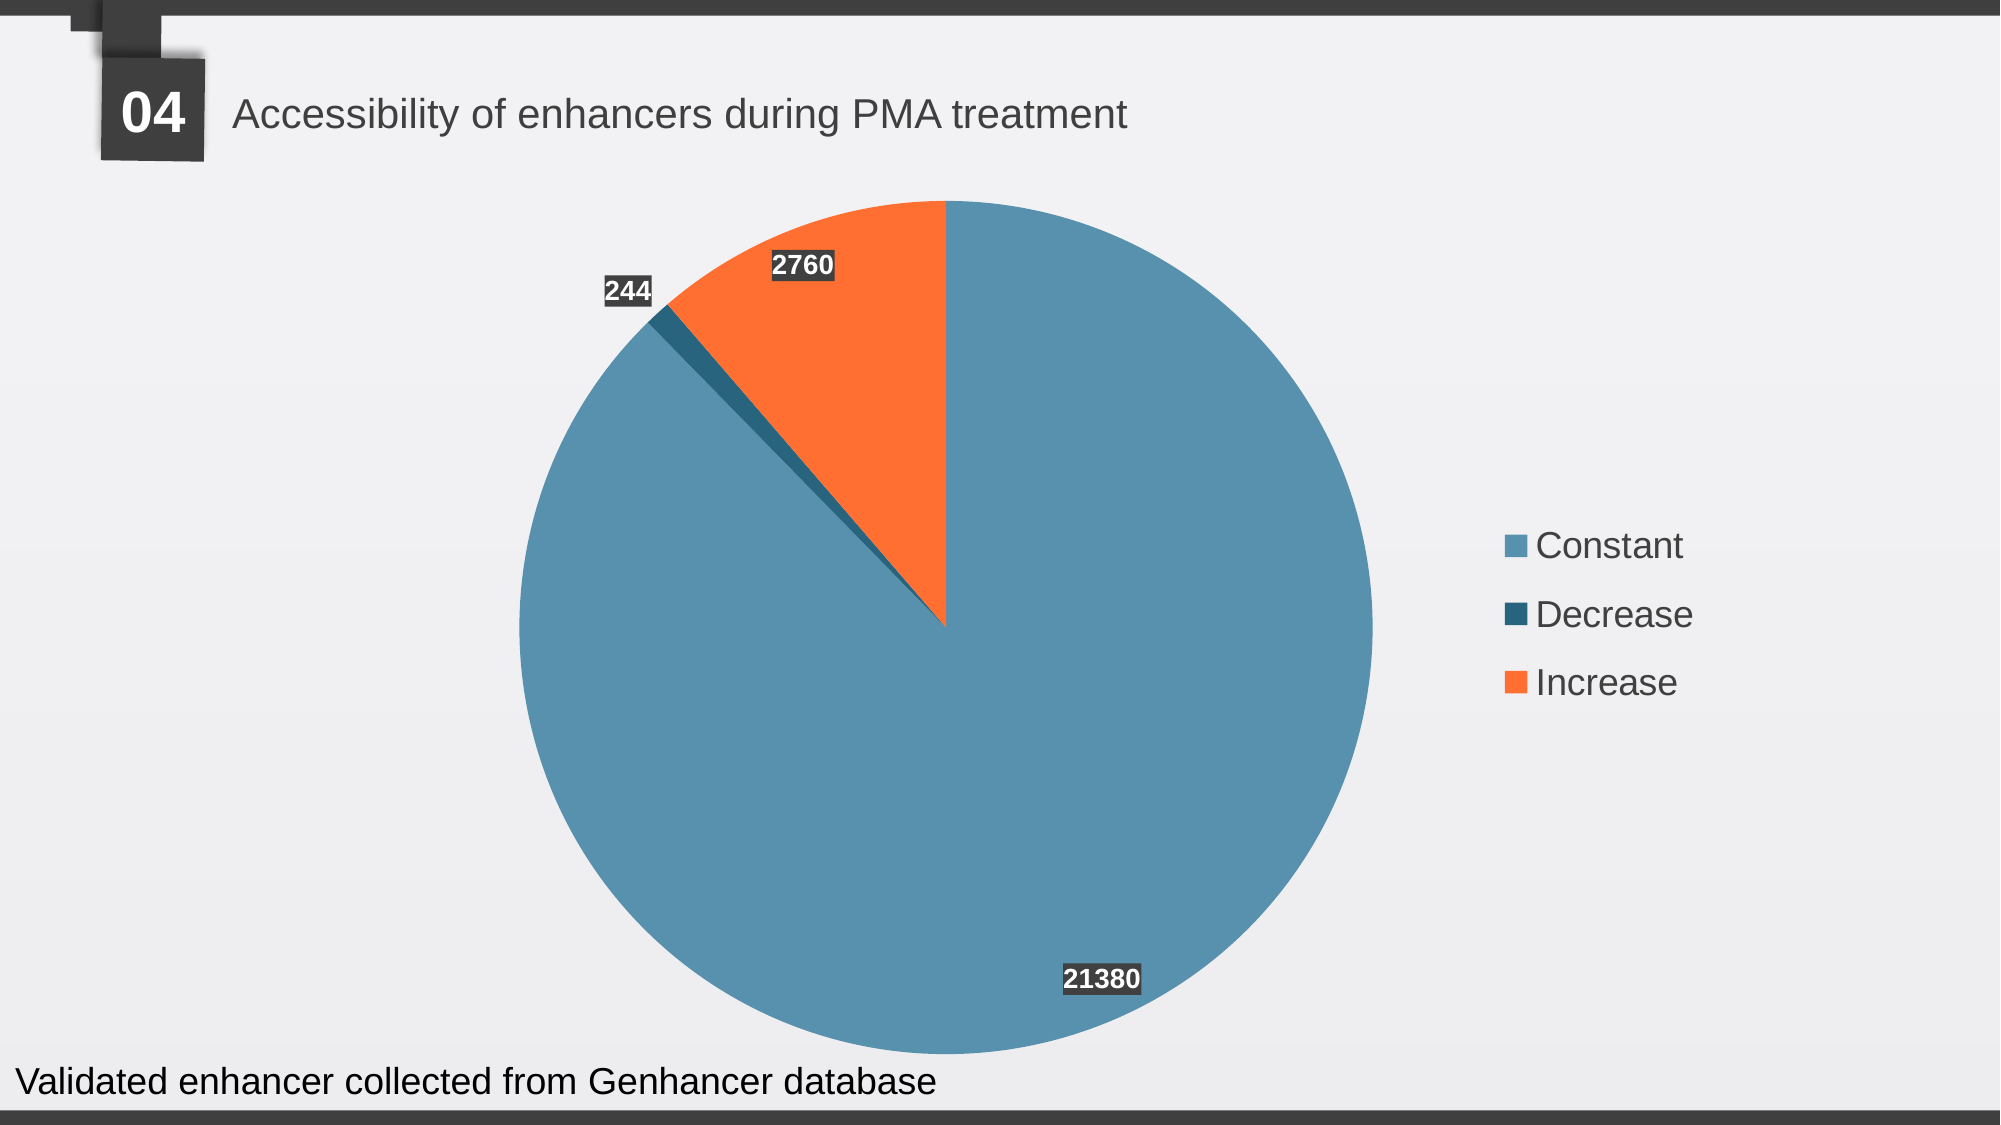

04
Accessibility of enhancers during PMA treatment

### Chart

| Category | Status |
|---|---|
| Constant | 21380.0 |
| Decrease | 244.0 |
| Increase | 2760.0 |
Validated enhancer collected from Genhancer database